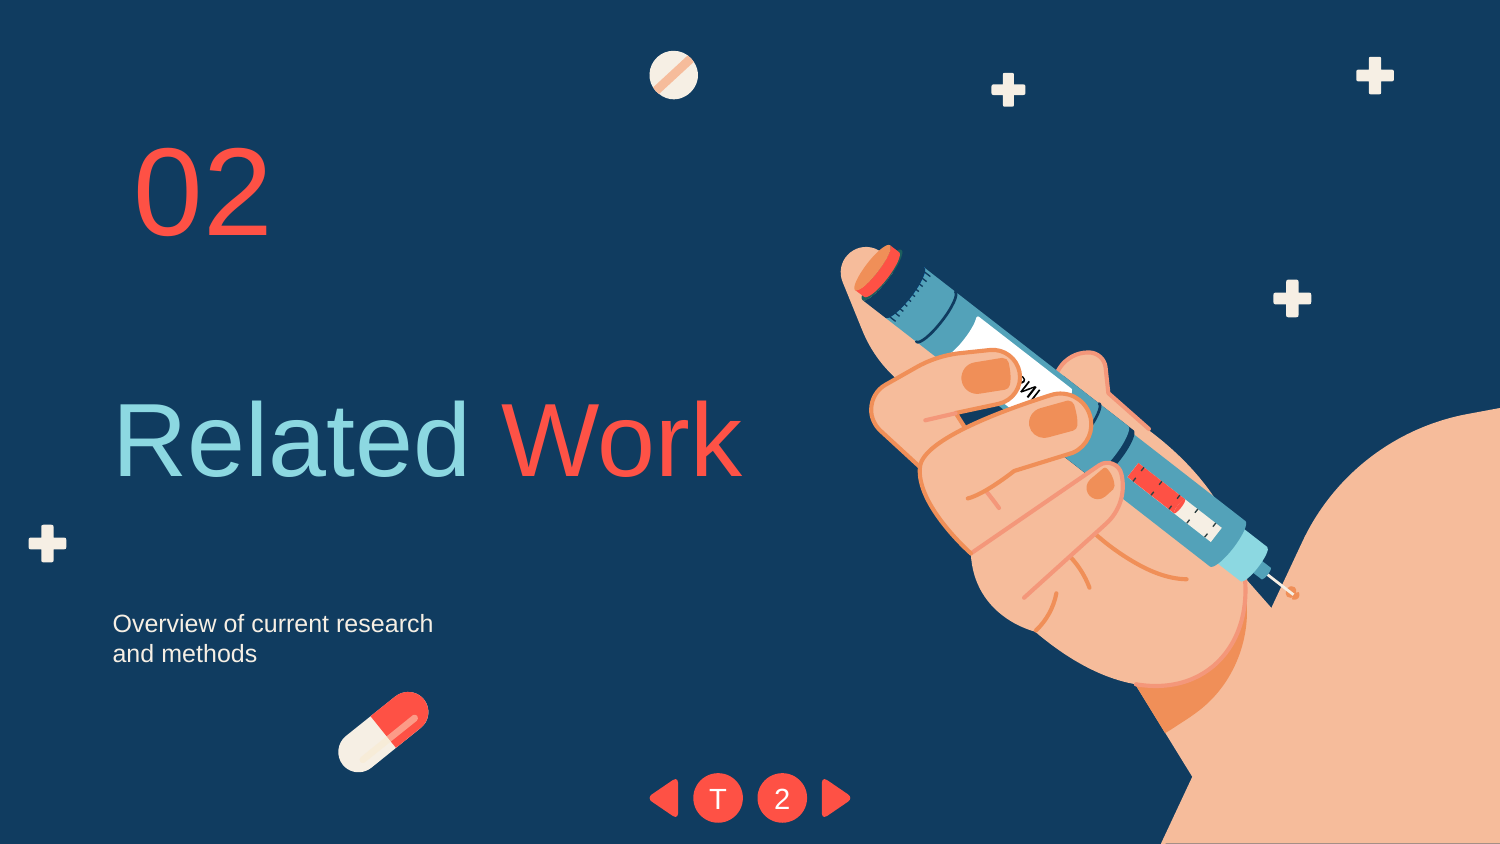

02

# Related Work
Overview of current research and methods

T
2